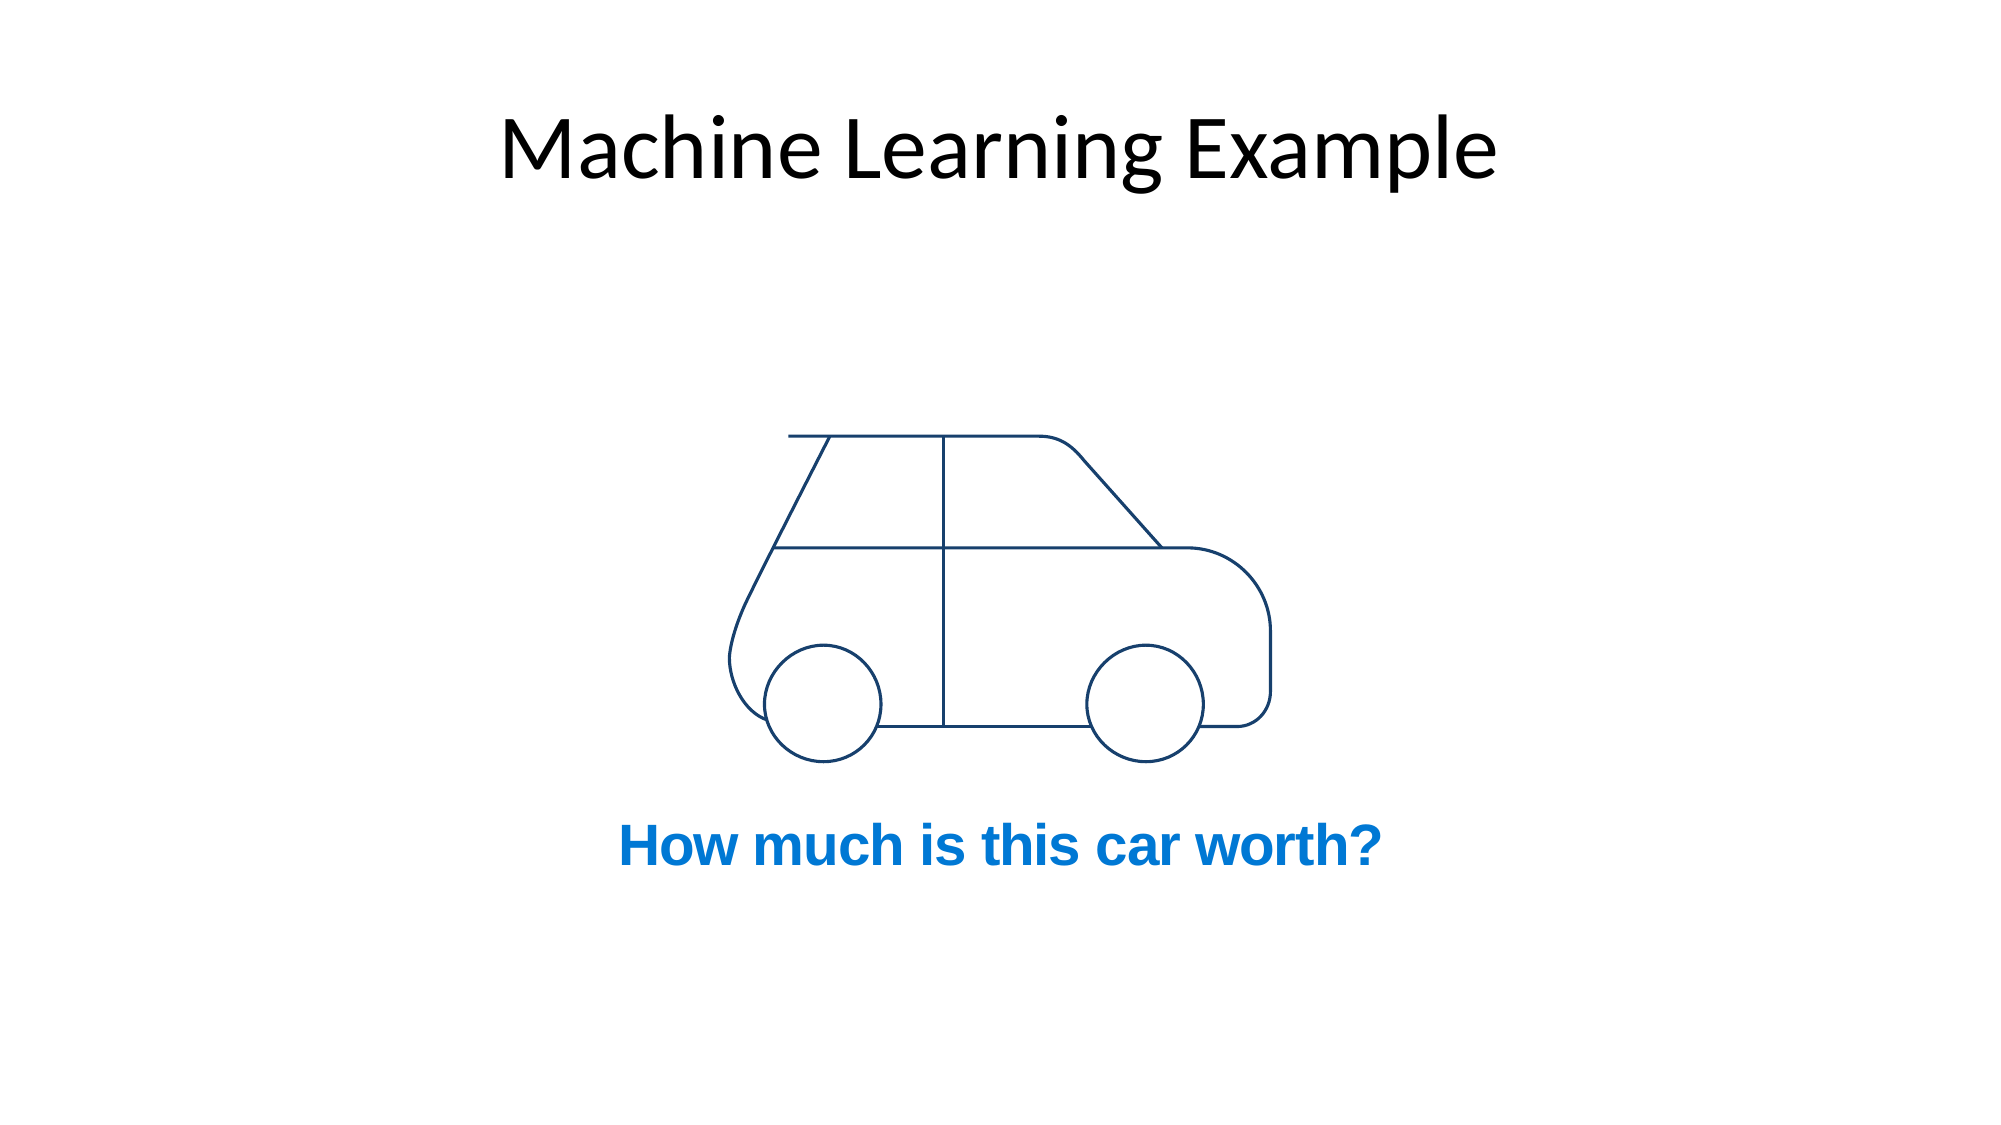

# Machine Learning Example

How much is this car worth?